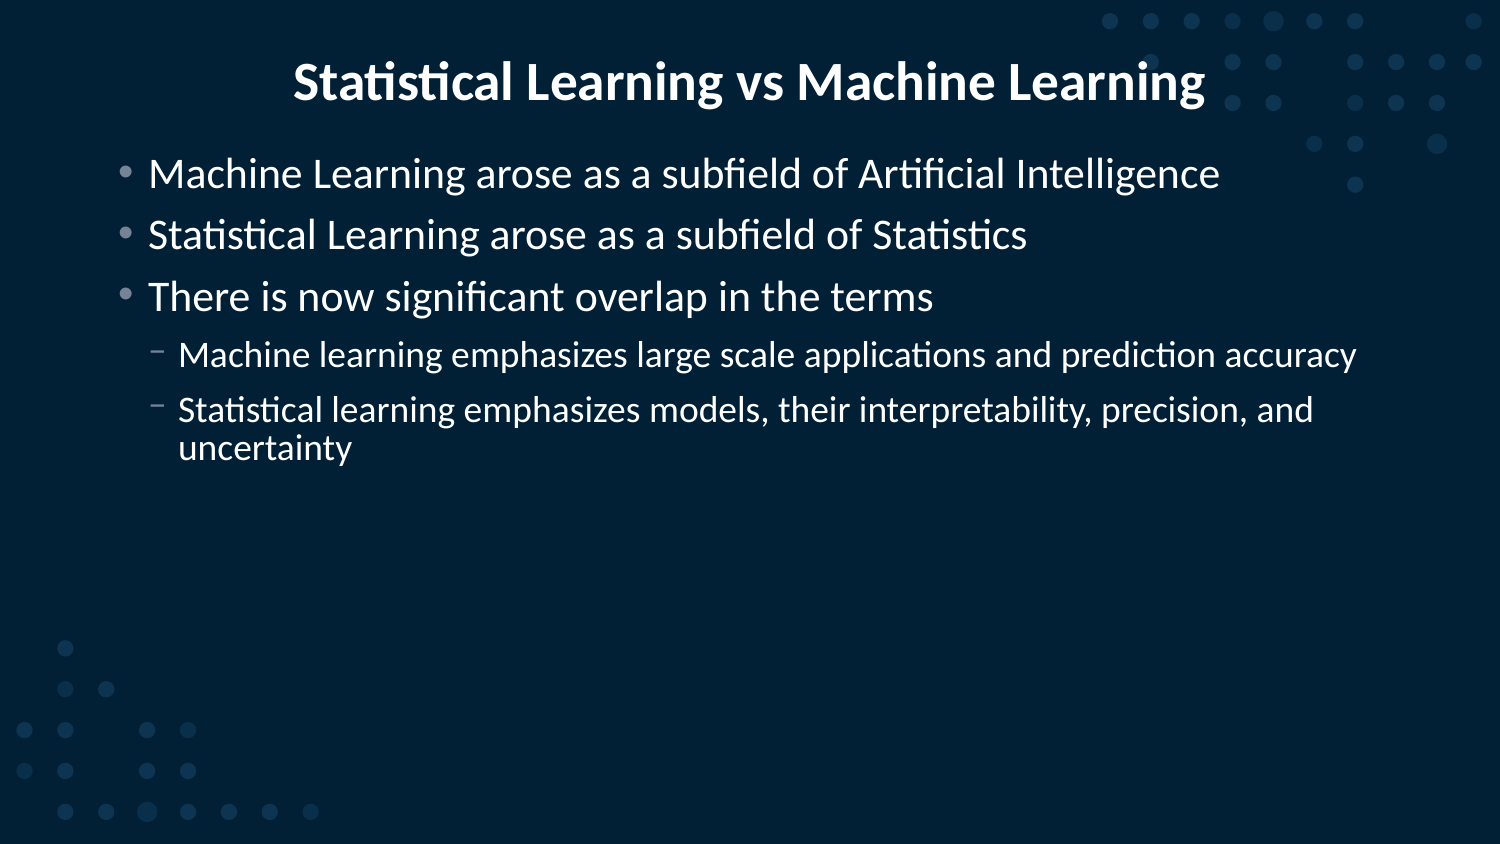

# Statistical Learning vs Machine Learning
Machine Learning arose as a subfield of Artificial Intelligence
Statistical Learning arose as a subfield of Statistics
There is now significant overlap in the terms
Machine learning emphasizes large scale applications and prediction accuracy
Statistical learning emphasizes models, their interpretability, precision, and uncertainty